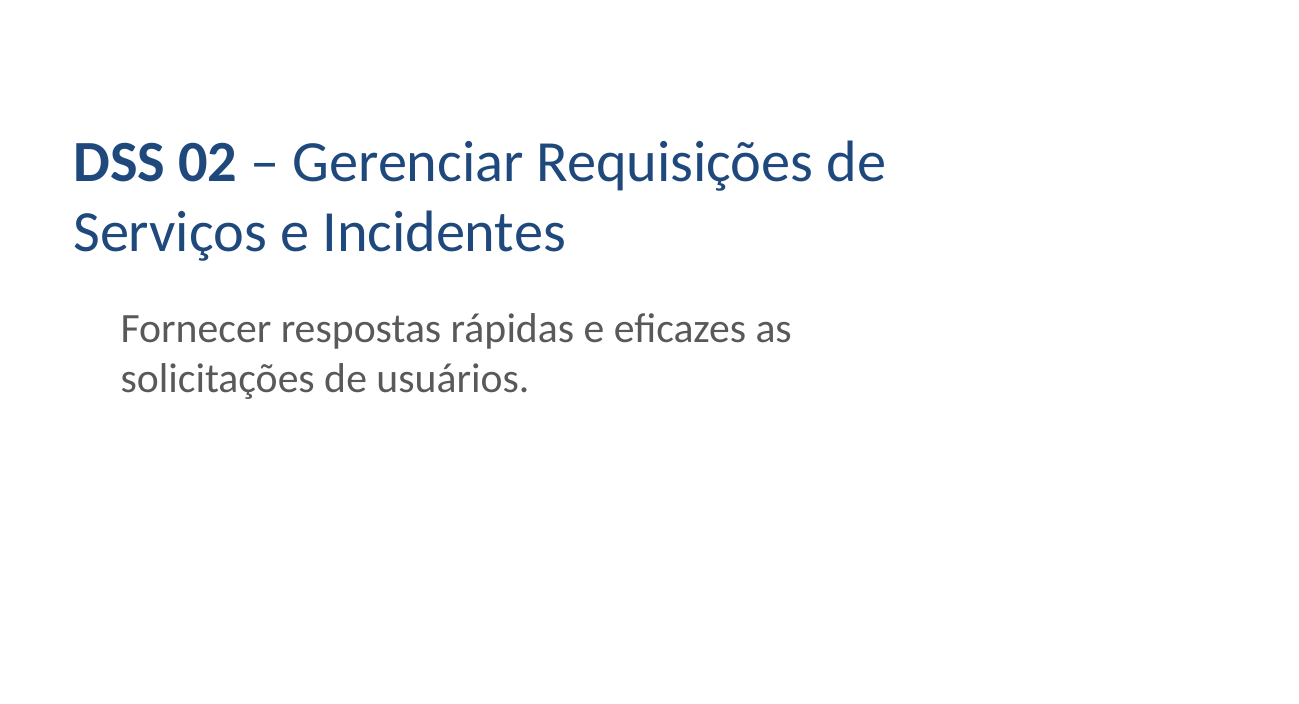

DSS 02 – Gerenciar Requisições de Serviços e Incidentes
Fornecer respostas rápidas e eficazes as solicitações de usuários.